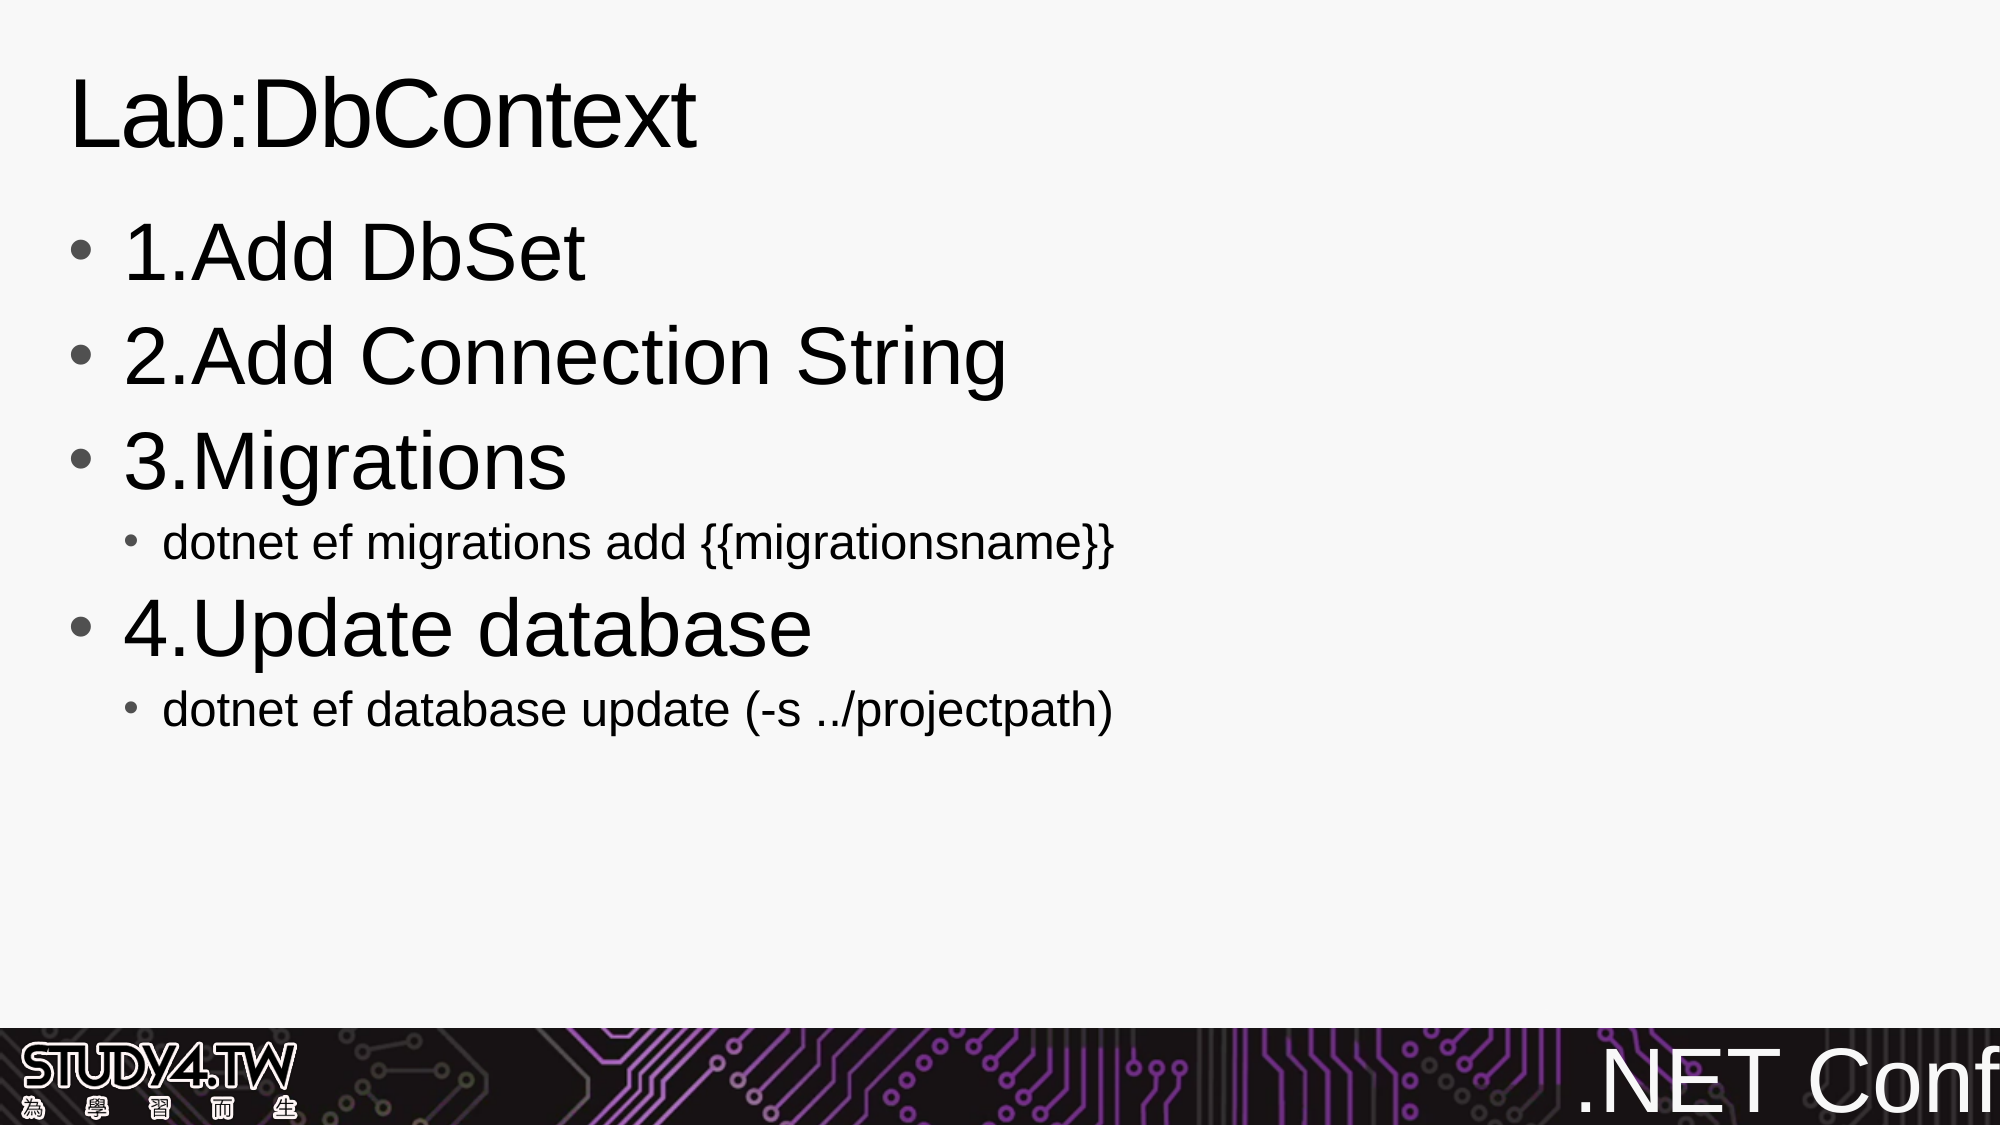

# Lab:DbContext
1.Add DbSet
2.Add Connection String
3.Migrations
dotnet ef migrations add {{migrationsname}}
4.Update database
dotnet ef database update (-s ../projectpath)